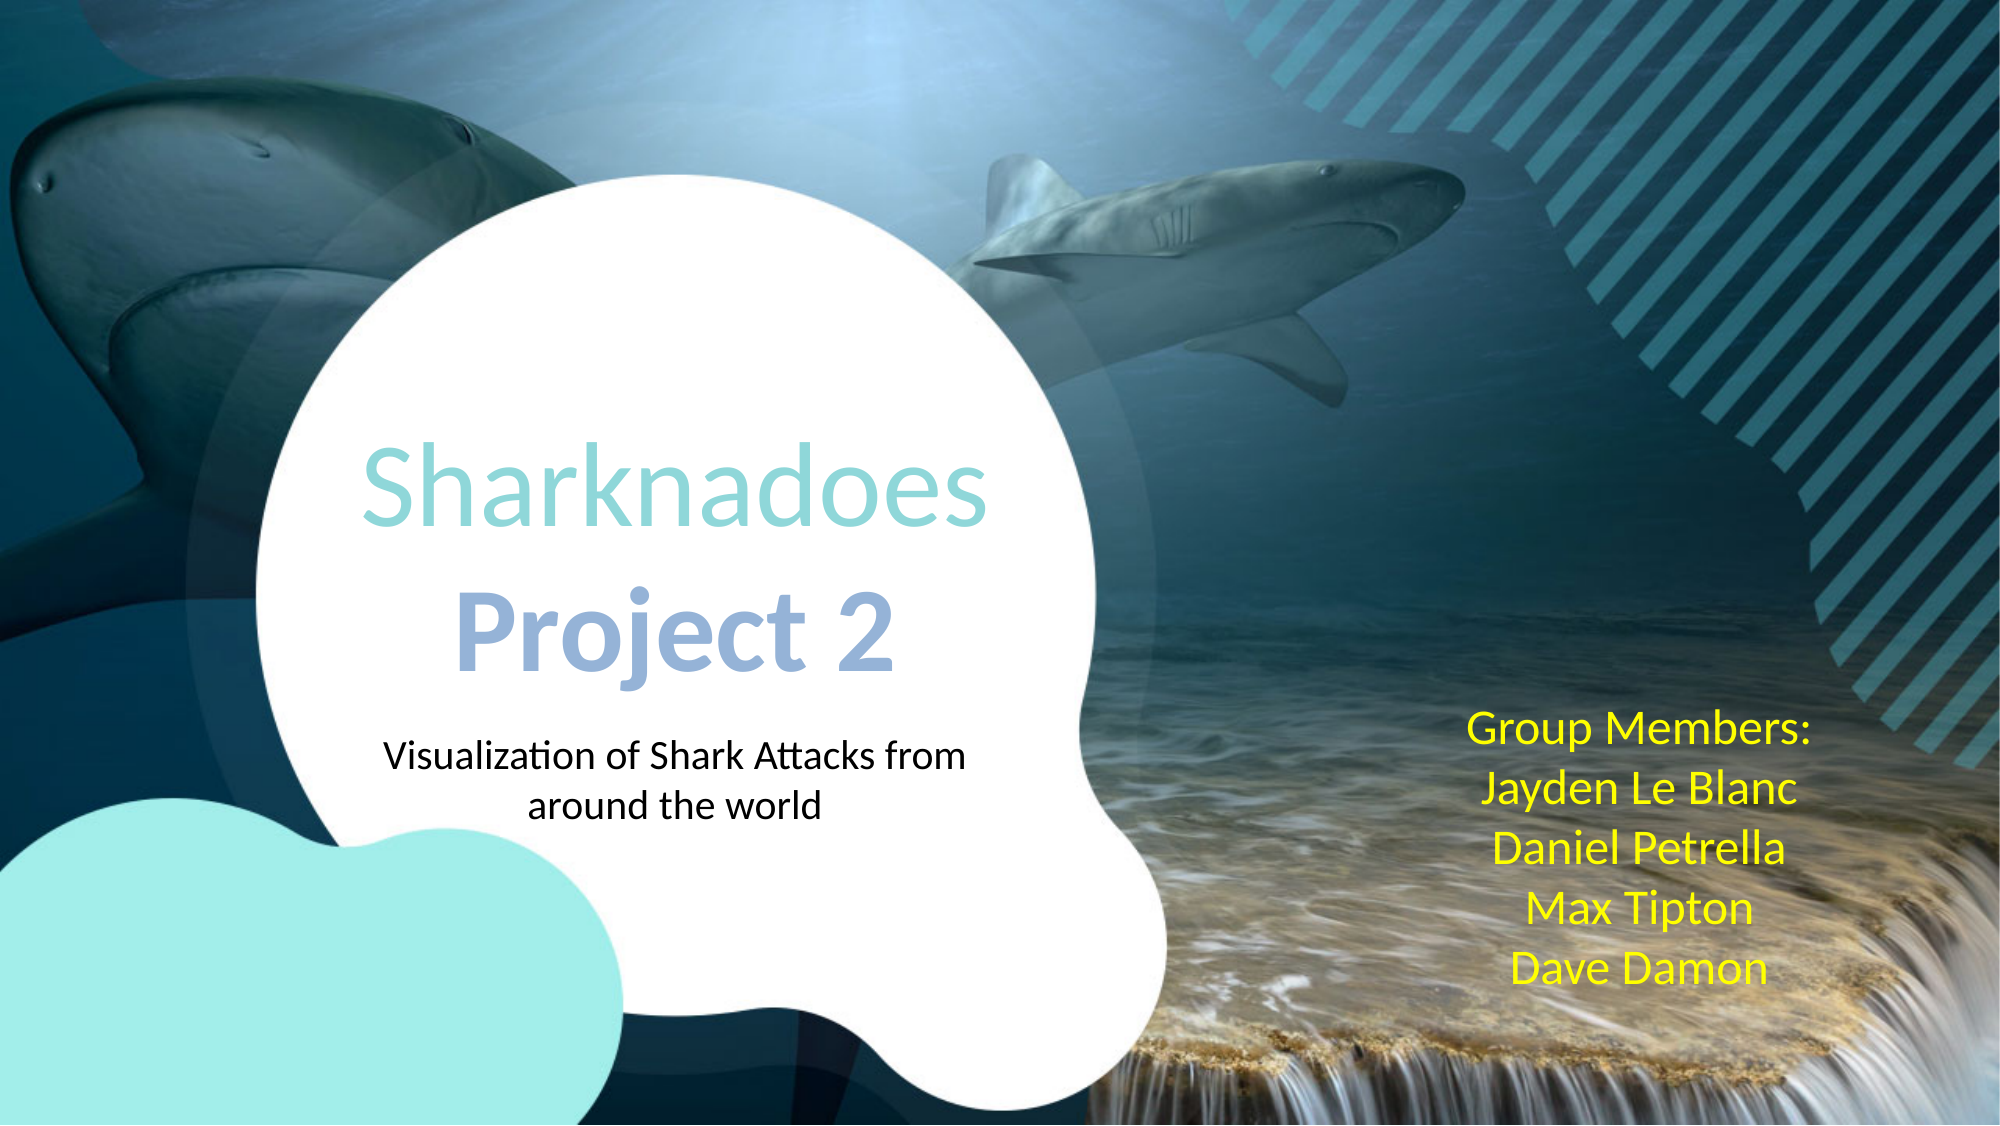

# Sharknadoes Project 2
Group Members:
Jayden Le Blanc
Daniel Petrella
Max Tipton
Dave Damon
Visualization of Shark Attacks from around the world